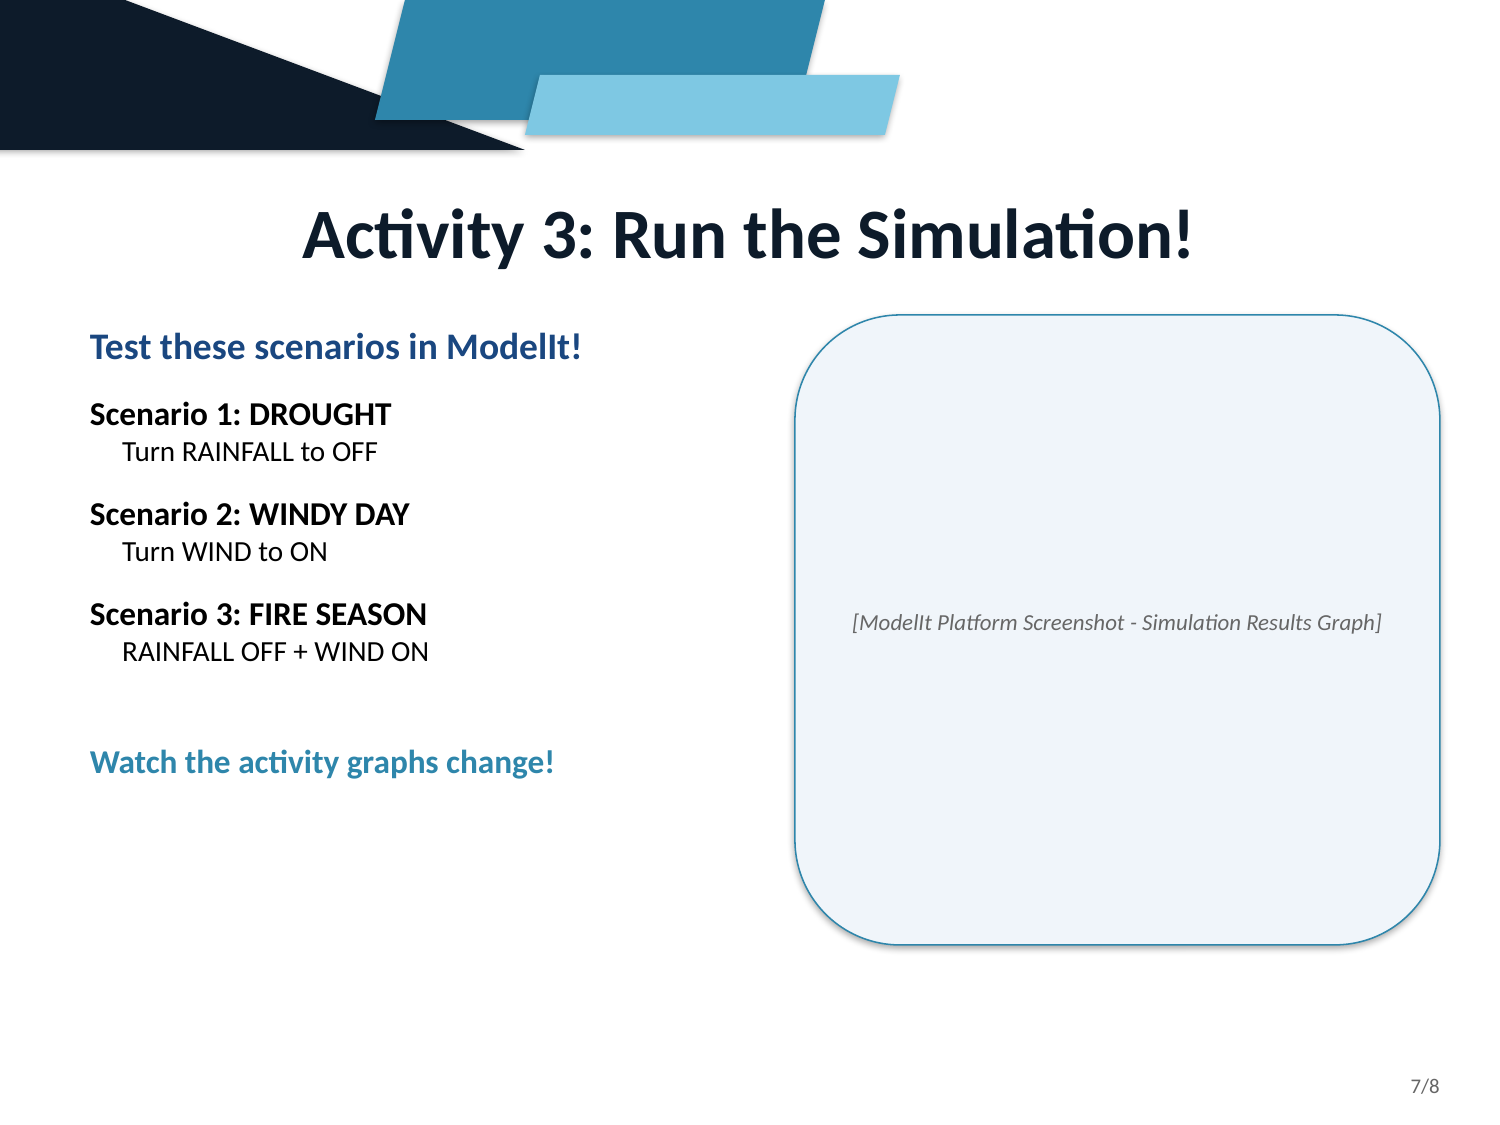

Activity 3: Run the Simulation!
Test these scenarios in ModelIt!
Scenario 1: DROUGHT
     Turn RAINFALL to OFF
Scenario 2: WINDY DAY
     Turn WIND to ON
Scenario 3: FIRE SEASON
     RAINFALL OFF + WIND ON
Watch the activity graphs change!

[ModelIt Platform Screenshot - Simulation Results Graph]
7/8